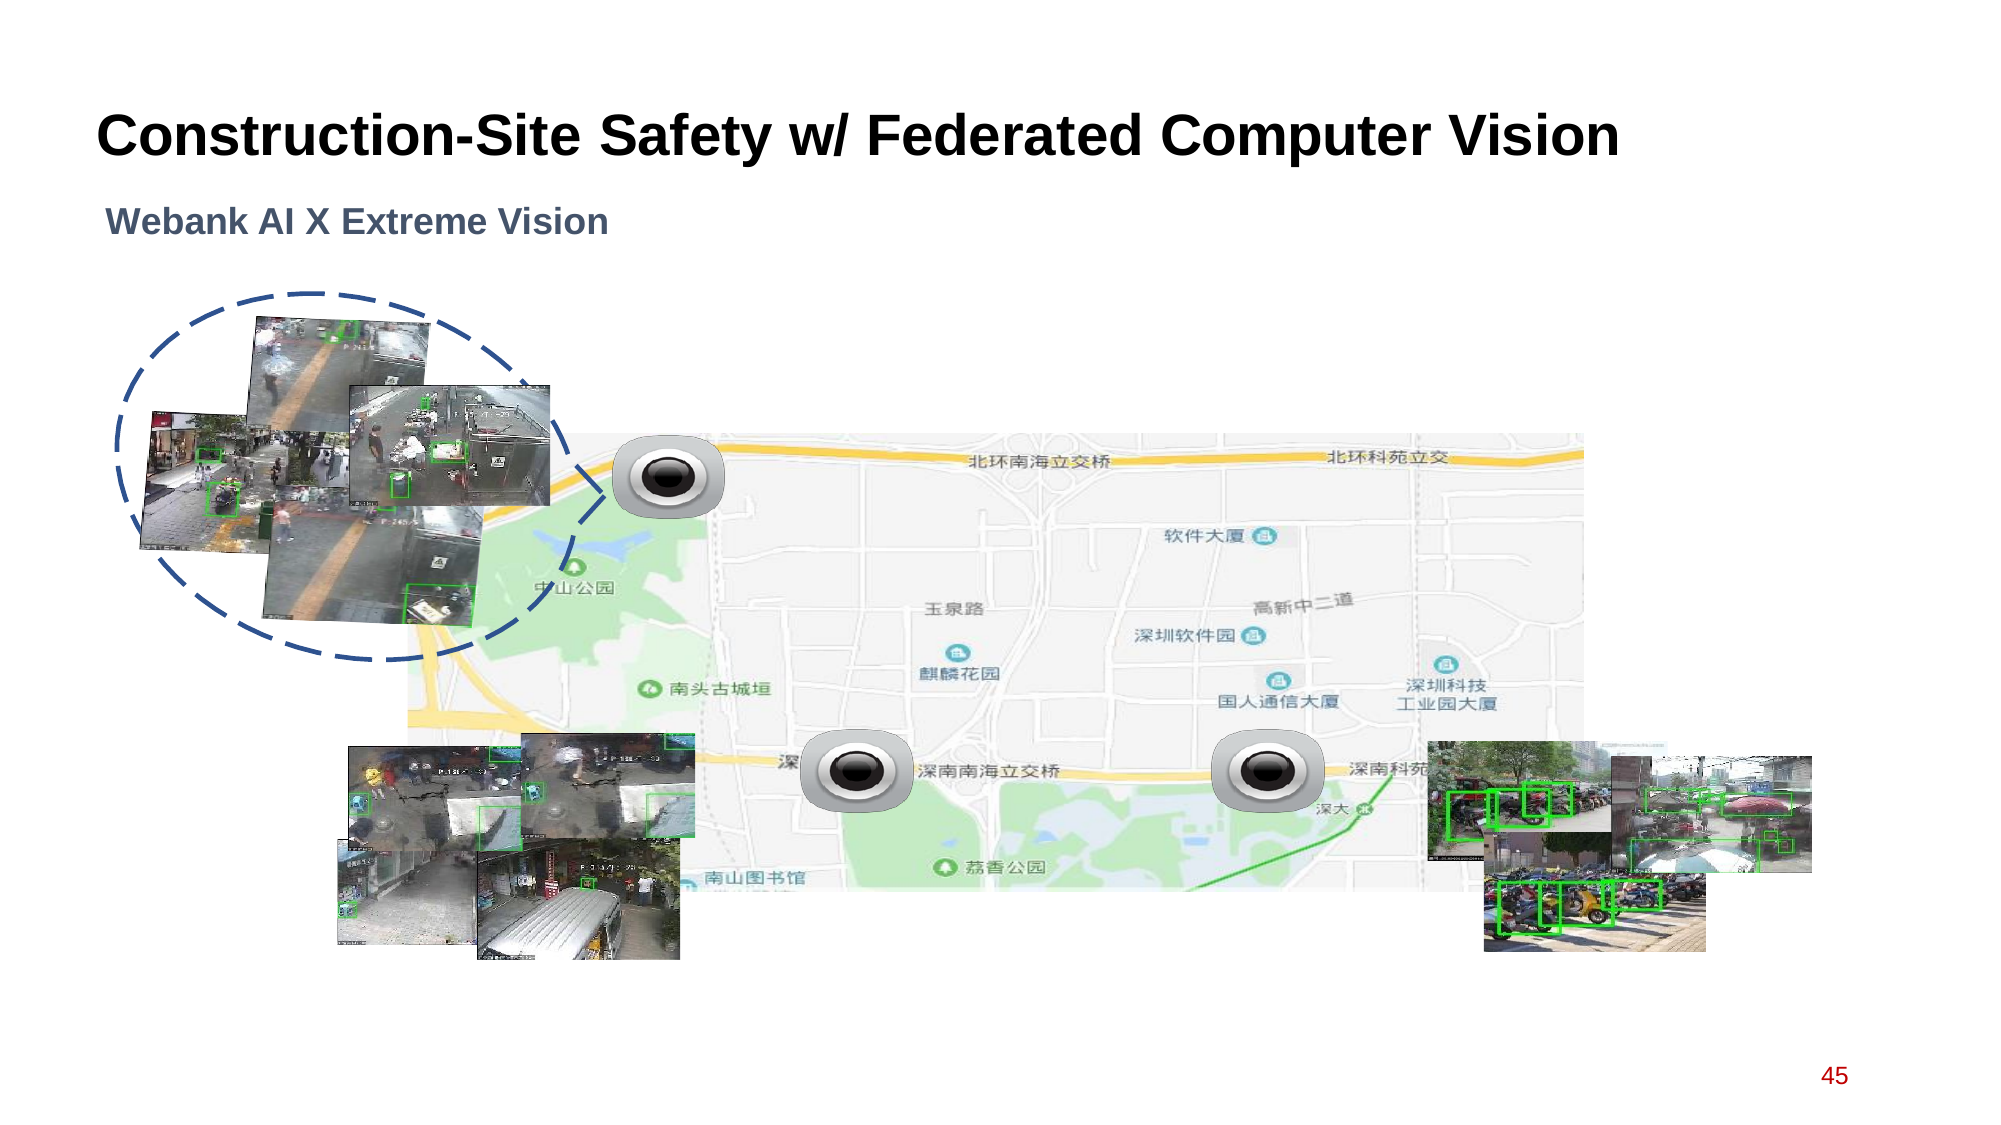

Construction-Site Safety w/ Federated Computer Vision
Webank AI X Extreme Vision

45